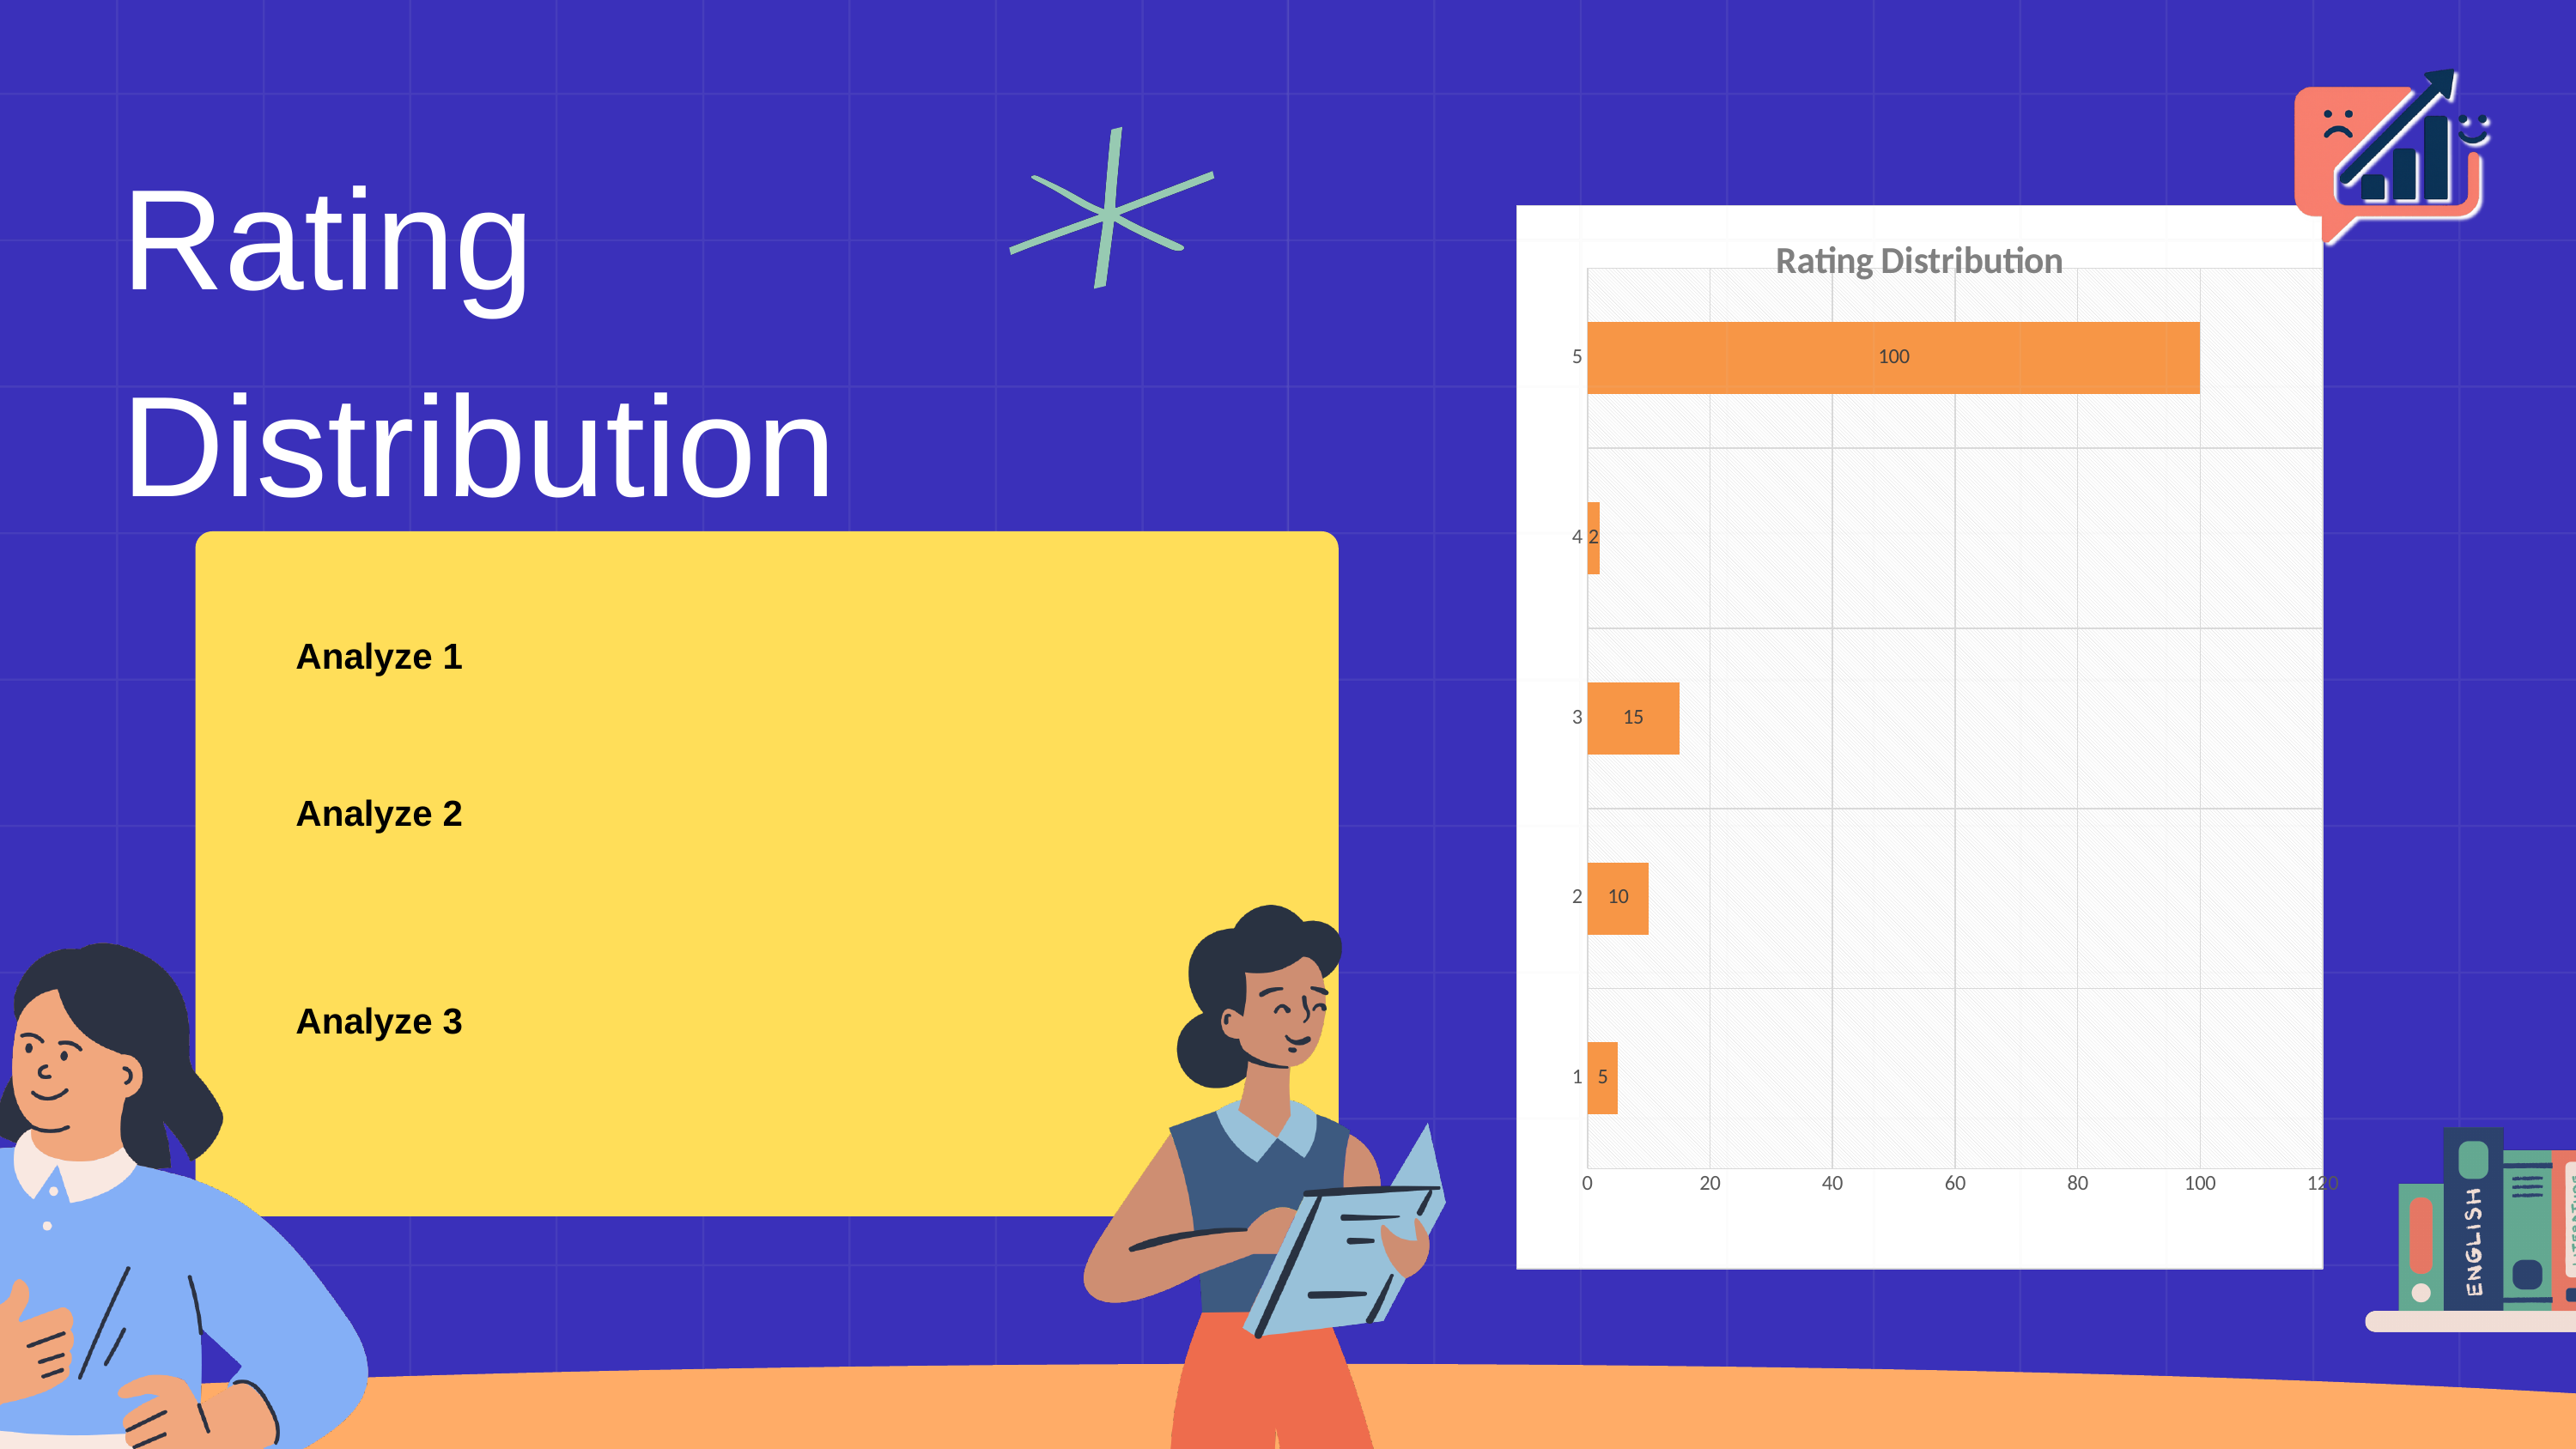

Rating
Distribution

### Chart: Rating Distribution

| Category | Rating | Column1 | Series 3 |
|---|---|---|---|
| 1 | 5.0 | None | None |
| 2 | 10.0 | None | None |
| 3 | 15.0 | None | None |
| 4 | 2.0 | None | None |
| 5 | 100.0 | None | None |

Analyze 1
Analyze 2

Analyze 3